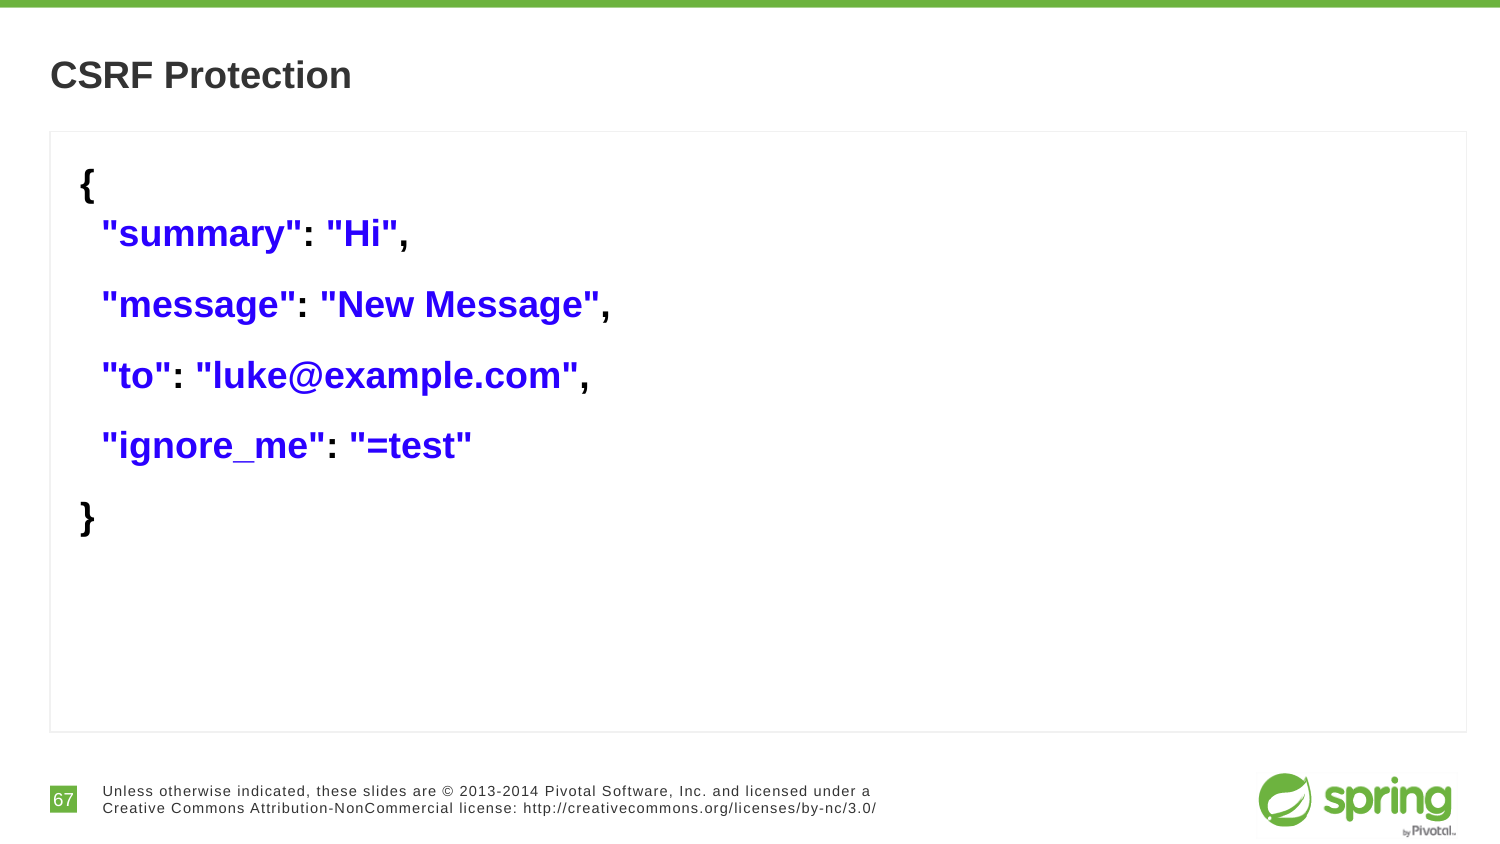

# CSRF Protection
{
  "summary": "Hi",
  "message": "New Message",
  "to": "luke@example.com",
  "ignore_me": "=test"
}